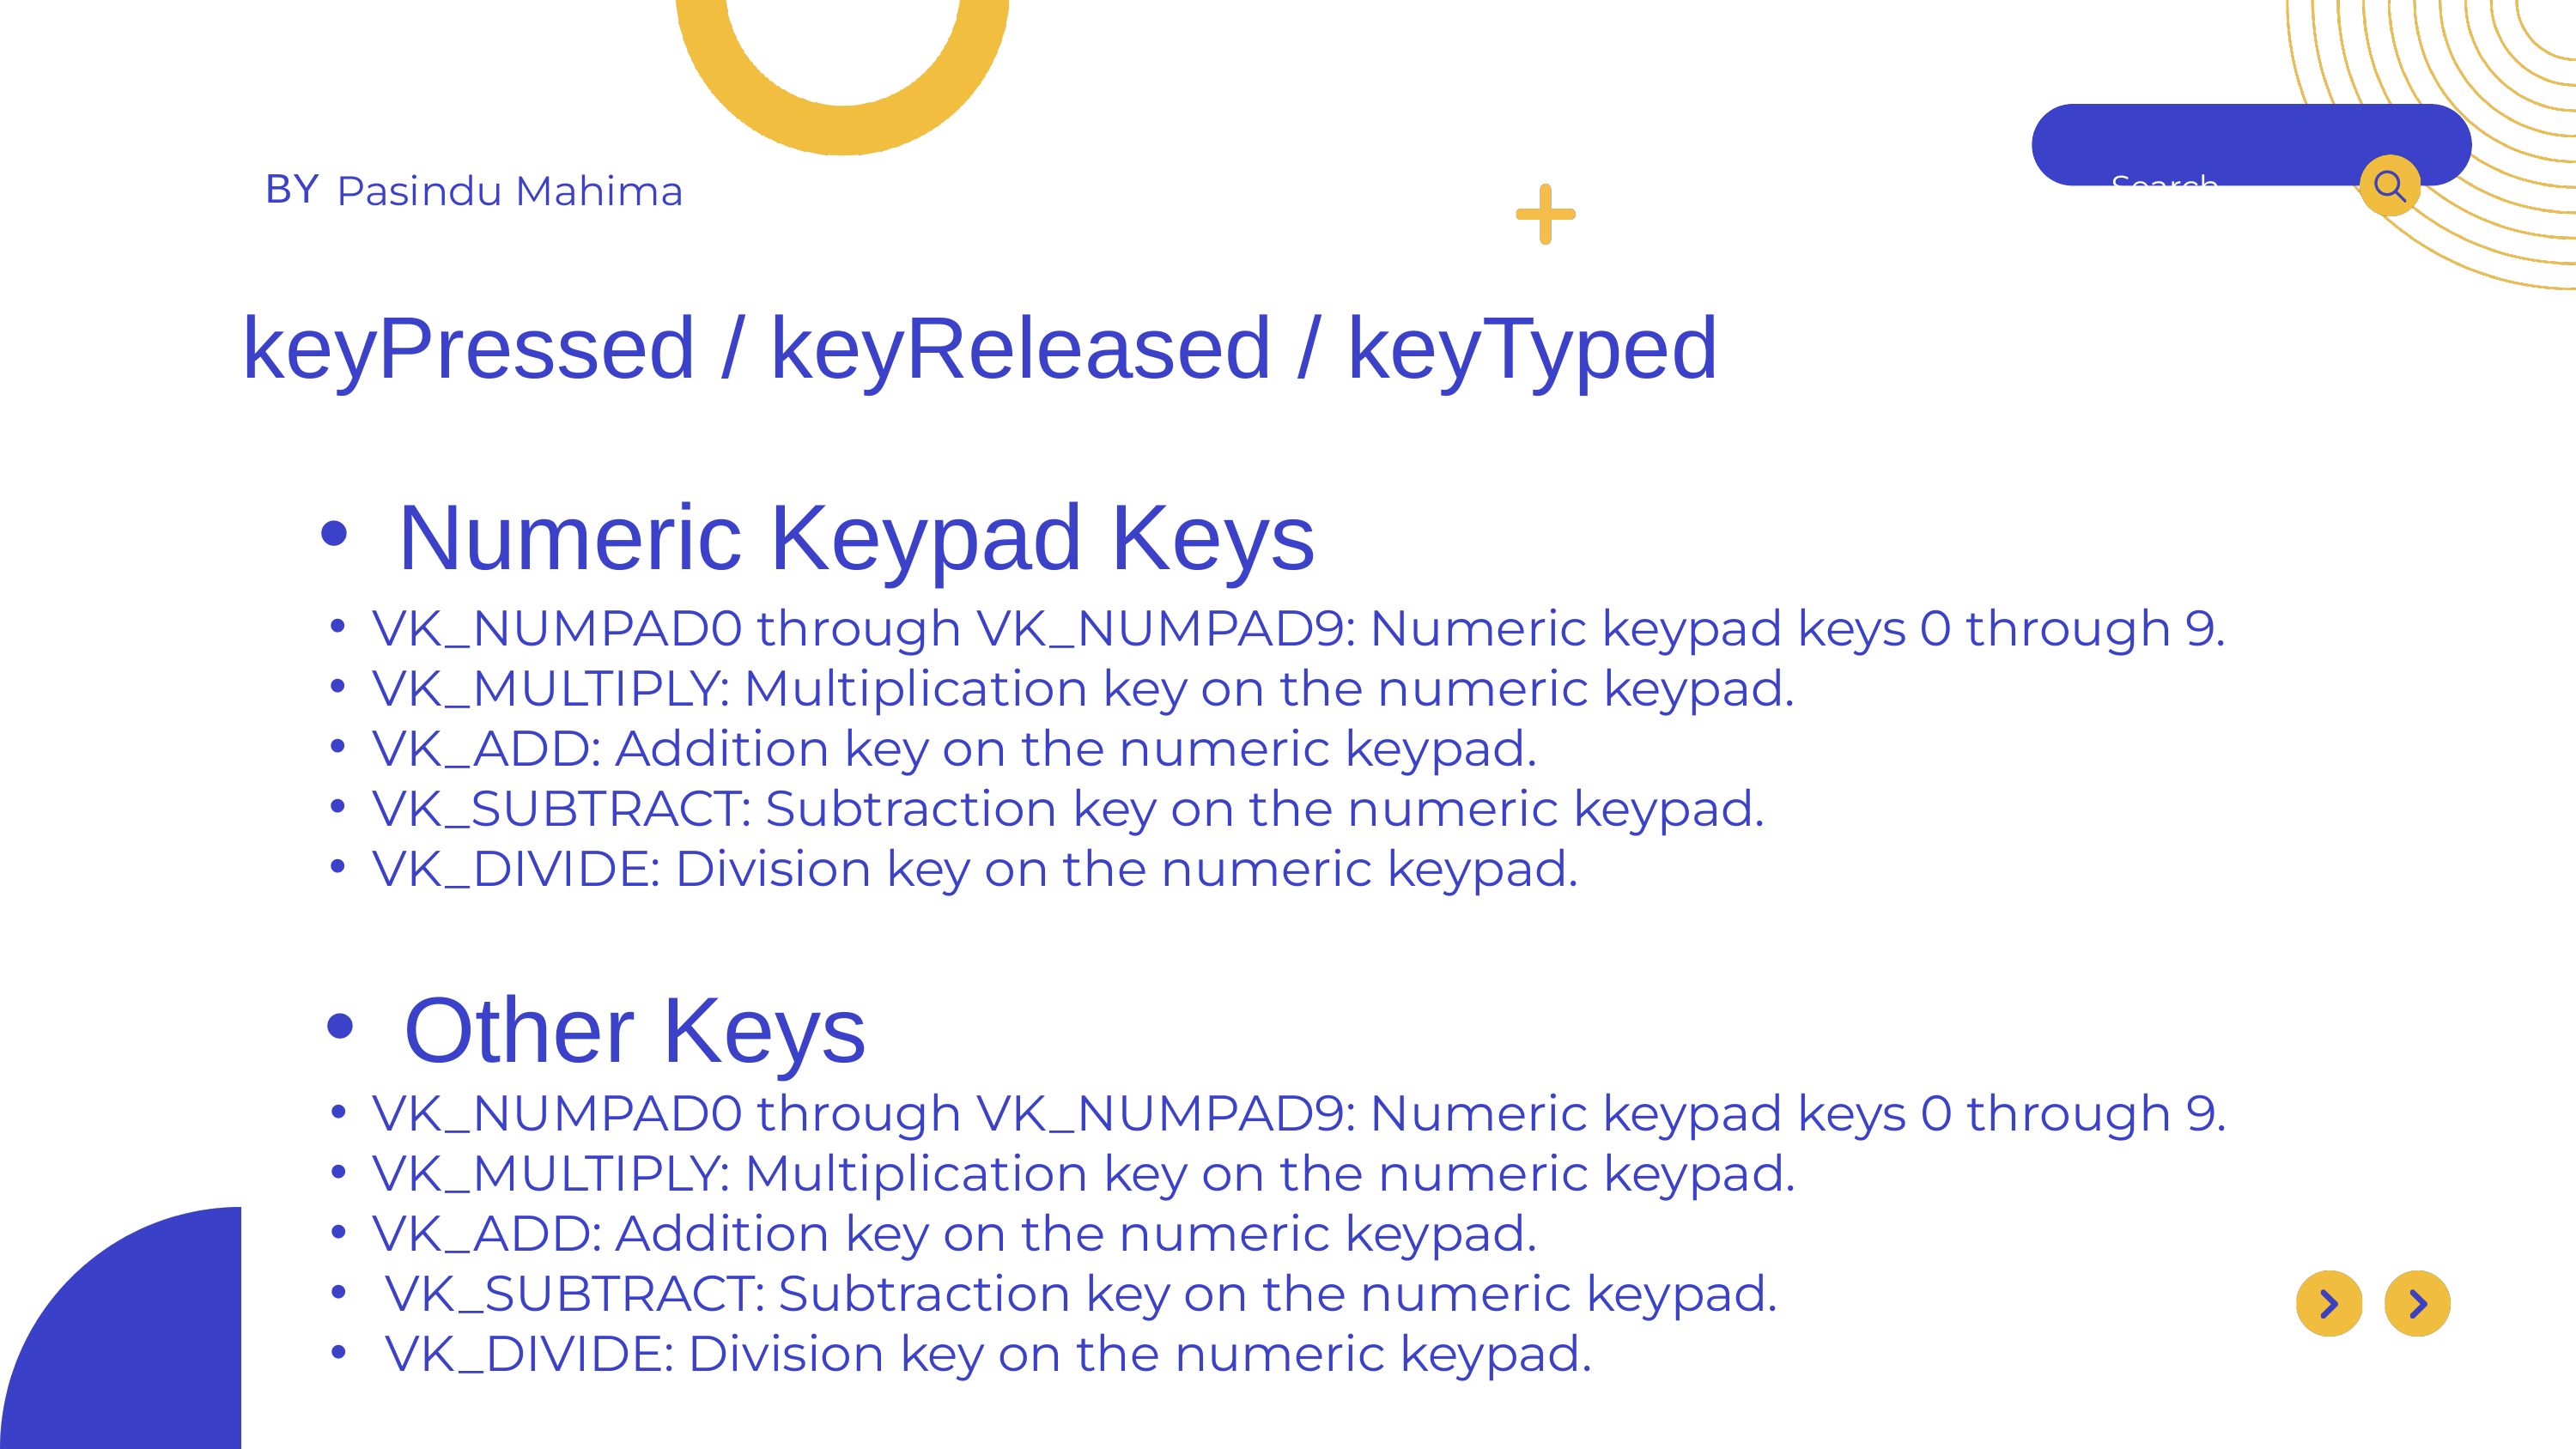

BY

Pasindu Mahima
Search . . .

keyPressed / keyReleased / keyTyped
Numeric Keypad Keys
VK_NUMPAD0 through VK_NUMPAD9: Numeric keypad keys 0 through 9.
VK_MULTIPLY: Multiplication key on the numeric keypad.
VK_ADD: Addition key on the numeric keypad.
VK_SUBTRACT: Subtraction key on the numeric keypad.
VK_DIVIDE: Division key on the numeric keypad.
Other Keys
VK_NUMPAD0 through VK_NUMPAD9: Numeric keypad keys 0 through 9.
VK_MULTIPLY: Multiplication key on the numeric keypad.
VK_ADD: Addition key on the numeric keypad.
 VK_SUBTRACT: Subtraction key on the numeric keypad.
 VK_DIVIDE: Division key on the numeric keypad.